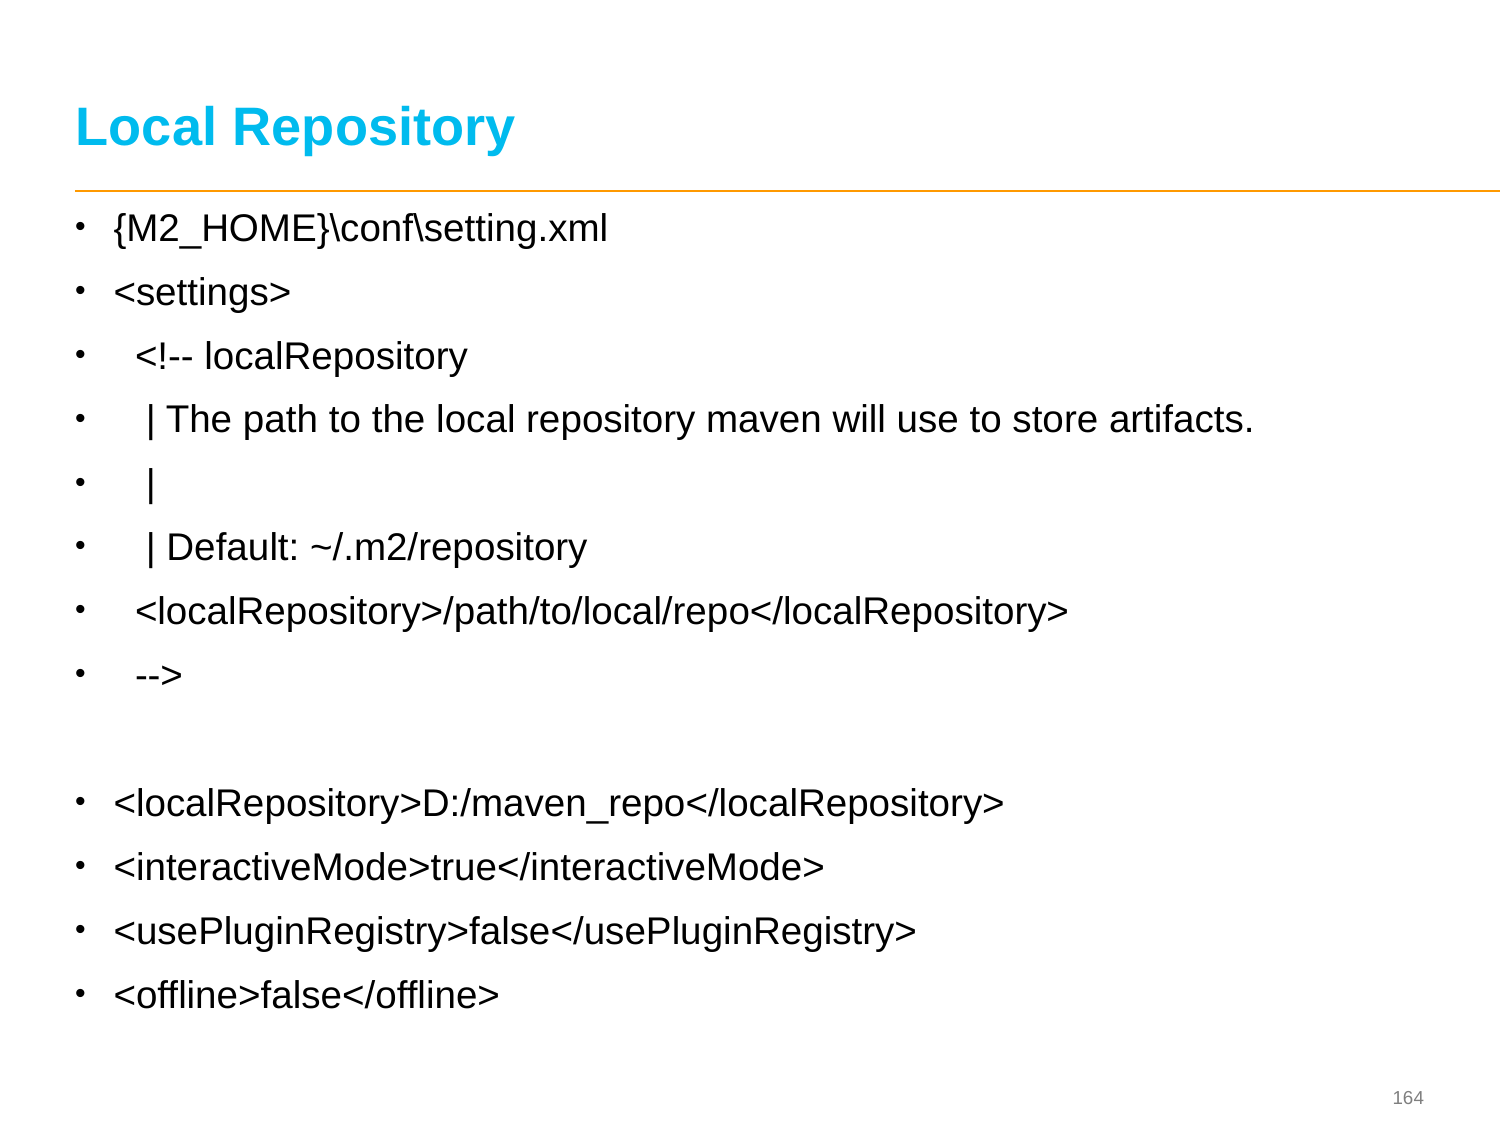

# Local Repository
{M2_HOME}\conf\setting.xml
<settings>
  <!-- localRepository
   | The path to the local repository maven will use to store artifacts.
   |
   | Default: ~/.m2/repository
  <localRepository>/path/to/local/repo</localRepository>
  -->

<localRepository>D:/maven_repo</localRepository>
<interactiveMode>true</interactiveMode>
<usePluginRegistry>false</usePluginRegistry>
<offline>false</offline>